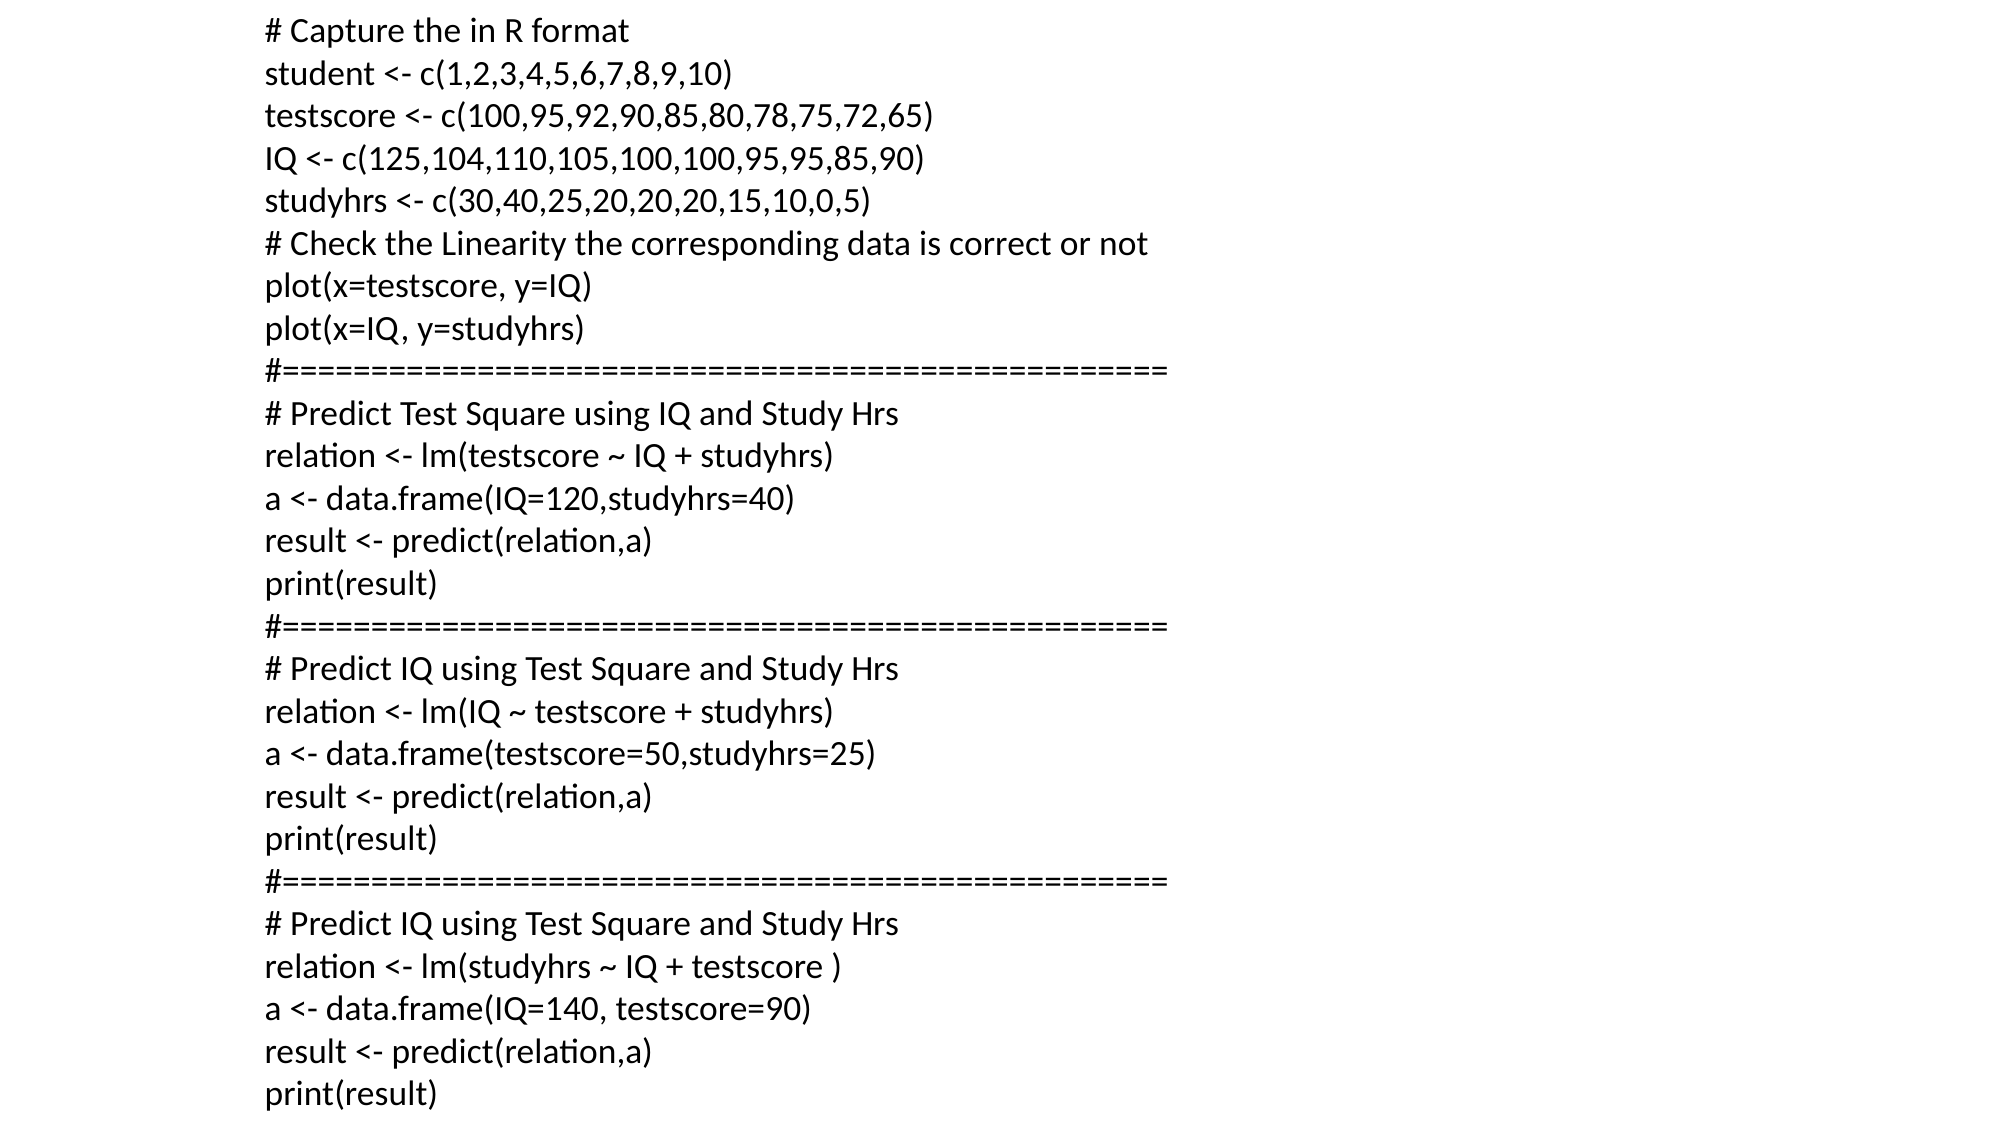

# Capture the in R format
student <- c(1,2,3,4,5,6,7,8,9,10)
testscore <- c(100,95,92,90,85,80,78,75,72,65)
IQ <- c(125,104,110,105,100,100,95,95,85,90)
studyhrs <- c(30,40,25,20,20,20,15,10,0,5)
# Check the Linearity the corresponding data is correct or not
plot(x=testscore, y=IQ)
plot(x=IQ, y=studyhrs)
#==================================================
# Predict Test Square using IQ and Study Hrs
relation <- lm(testscore ~ IQ + studyhrs)
a <- data.frame(IQ=120,studyhrs=40)
result <- predict(relation,a)
print(result)
#==================================================
# Predict IQ using Test Square and Study Hrs
relation <- lm(IQ ~ testscore + studyhrs)
a <- data.frame(testscore=50,studyhrs=25)
result <- predict(relation,a)
print(result)
#==================================================
# Predict IQ using Test Square and Study Hrs
relation <- lm(studyhrs ~ IQ + testscore )
a <- data.frame(IQ=140, testscore=90)
result <- predict(relation,a)
print(result)